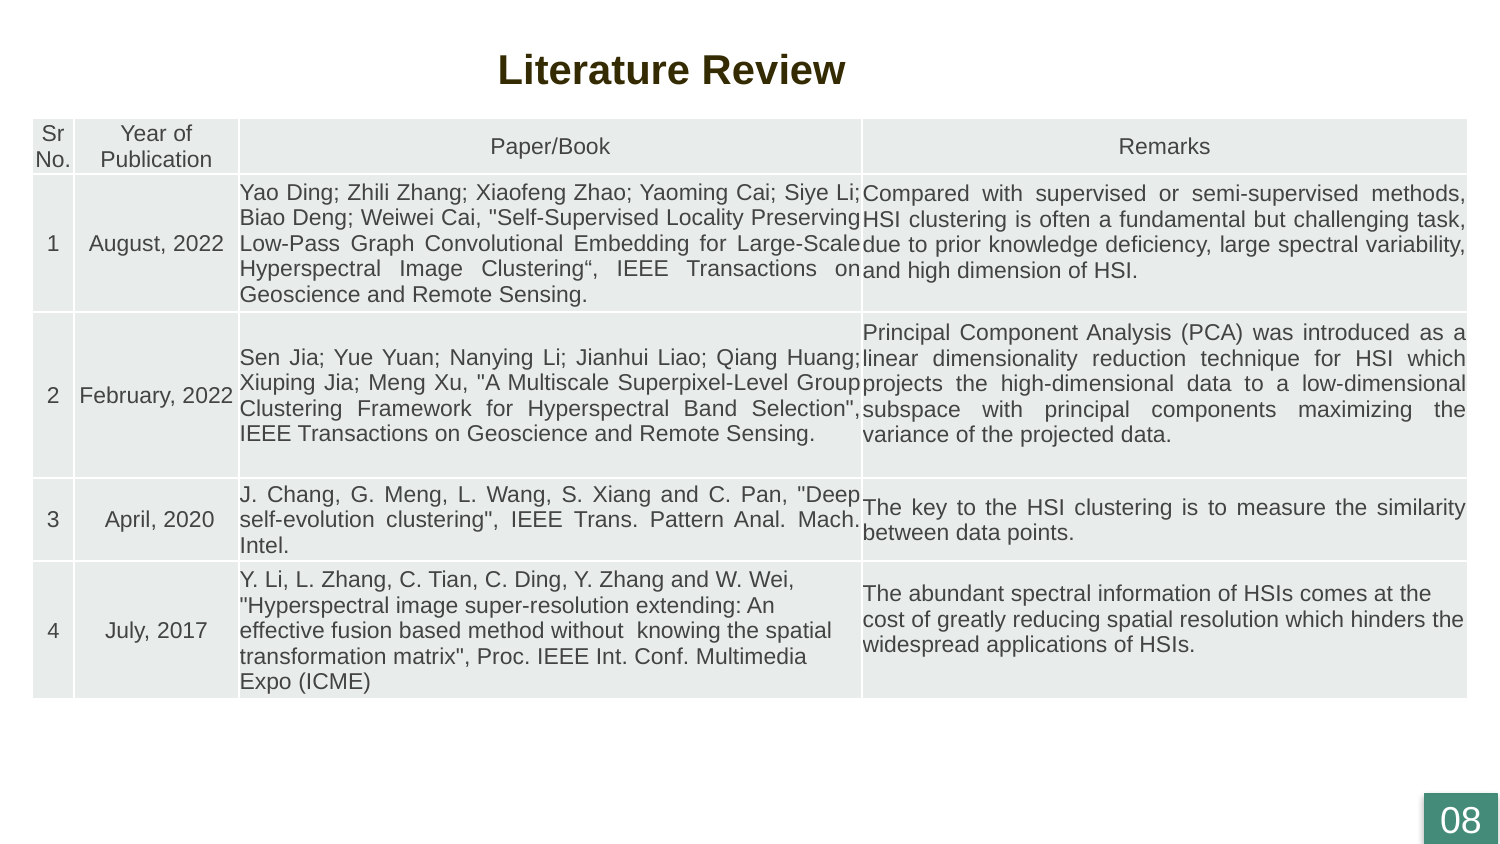

Literature Review
| Sr No. | Year of Publication | Paper/Book | Remarks |
| --- | --- | --- | --- |
| 1 | August, 2022 | Yao Ding; Zhili Zhang; Xiaofeng Zhao; Yaoming Cai; Siye Li; Biao Deng; Weiwei Cai, "Self-Supervised Locality Preserving Low-Pass Graph Convolutional Embedding for Large-Scale Hyperspectral Image Clustering“, IEEE Transactions on Geoscience and Remote Sensing. | Compared with supervised or semi-supervised methods, HSI clustering is often a fundamental but challenging task, due to prior knowledge deficiency, large spectral variability, and high dimension of HSI. |
| 2 | February, 2022 | Sen Jia; Yue Yuan; Nanying Li; Jianhui Liao; Qiang Huang; Xiuping Jia; Meng Xu, "A Multiscale Superpixel-Level Group Clustering Framework for Hyperspectral Band Selection", IEEE Transactions on Geoscience and Remote Sensing. | Principal Component Analysis (PCA) was introduced as a linear dimensionality reduction technique for HSI which projects the high-dimensional data to a low-dimensional subspace with principal components maximizing the variance of the projected data. |
| 3 | April, 2020 | J. Chang, G. Meng, L. Wang, S. Xiang and C. Pan, "Deep self-evolution clustering", IEEE Trans. Pattern Anal. Mach. Intel. | The key to the HSI clustering is to measure the similarity between data points. |
| 4 | July, 2017 | Y. Li, L. Zhang, C. Tian, C. Ding, Y. Zhang and W. Wei, "Hyperspectral image super-resolution extending: An effective fusion based method without knowing the spatial transformation matrix", Proc. IEEE Int. Conf. Multimedia Expo (ICME) | The abundant spectral information of HSIs comes at the cost of greatly reducing spatial resolution which hinders the widespread applications of HSIs. |
08